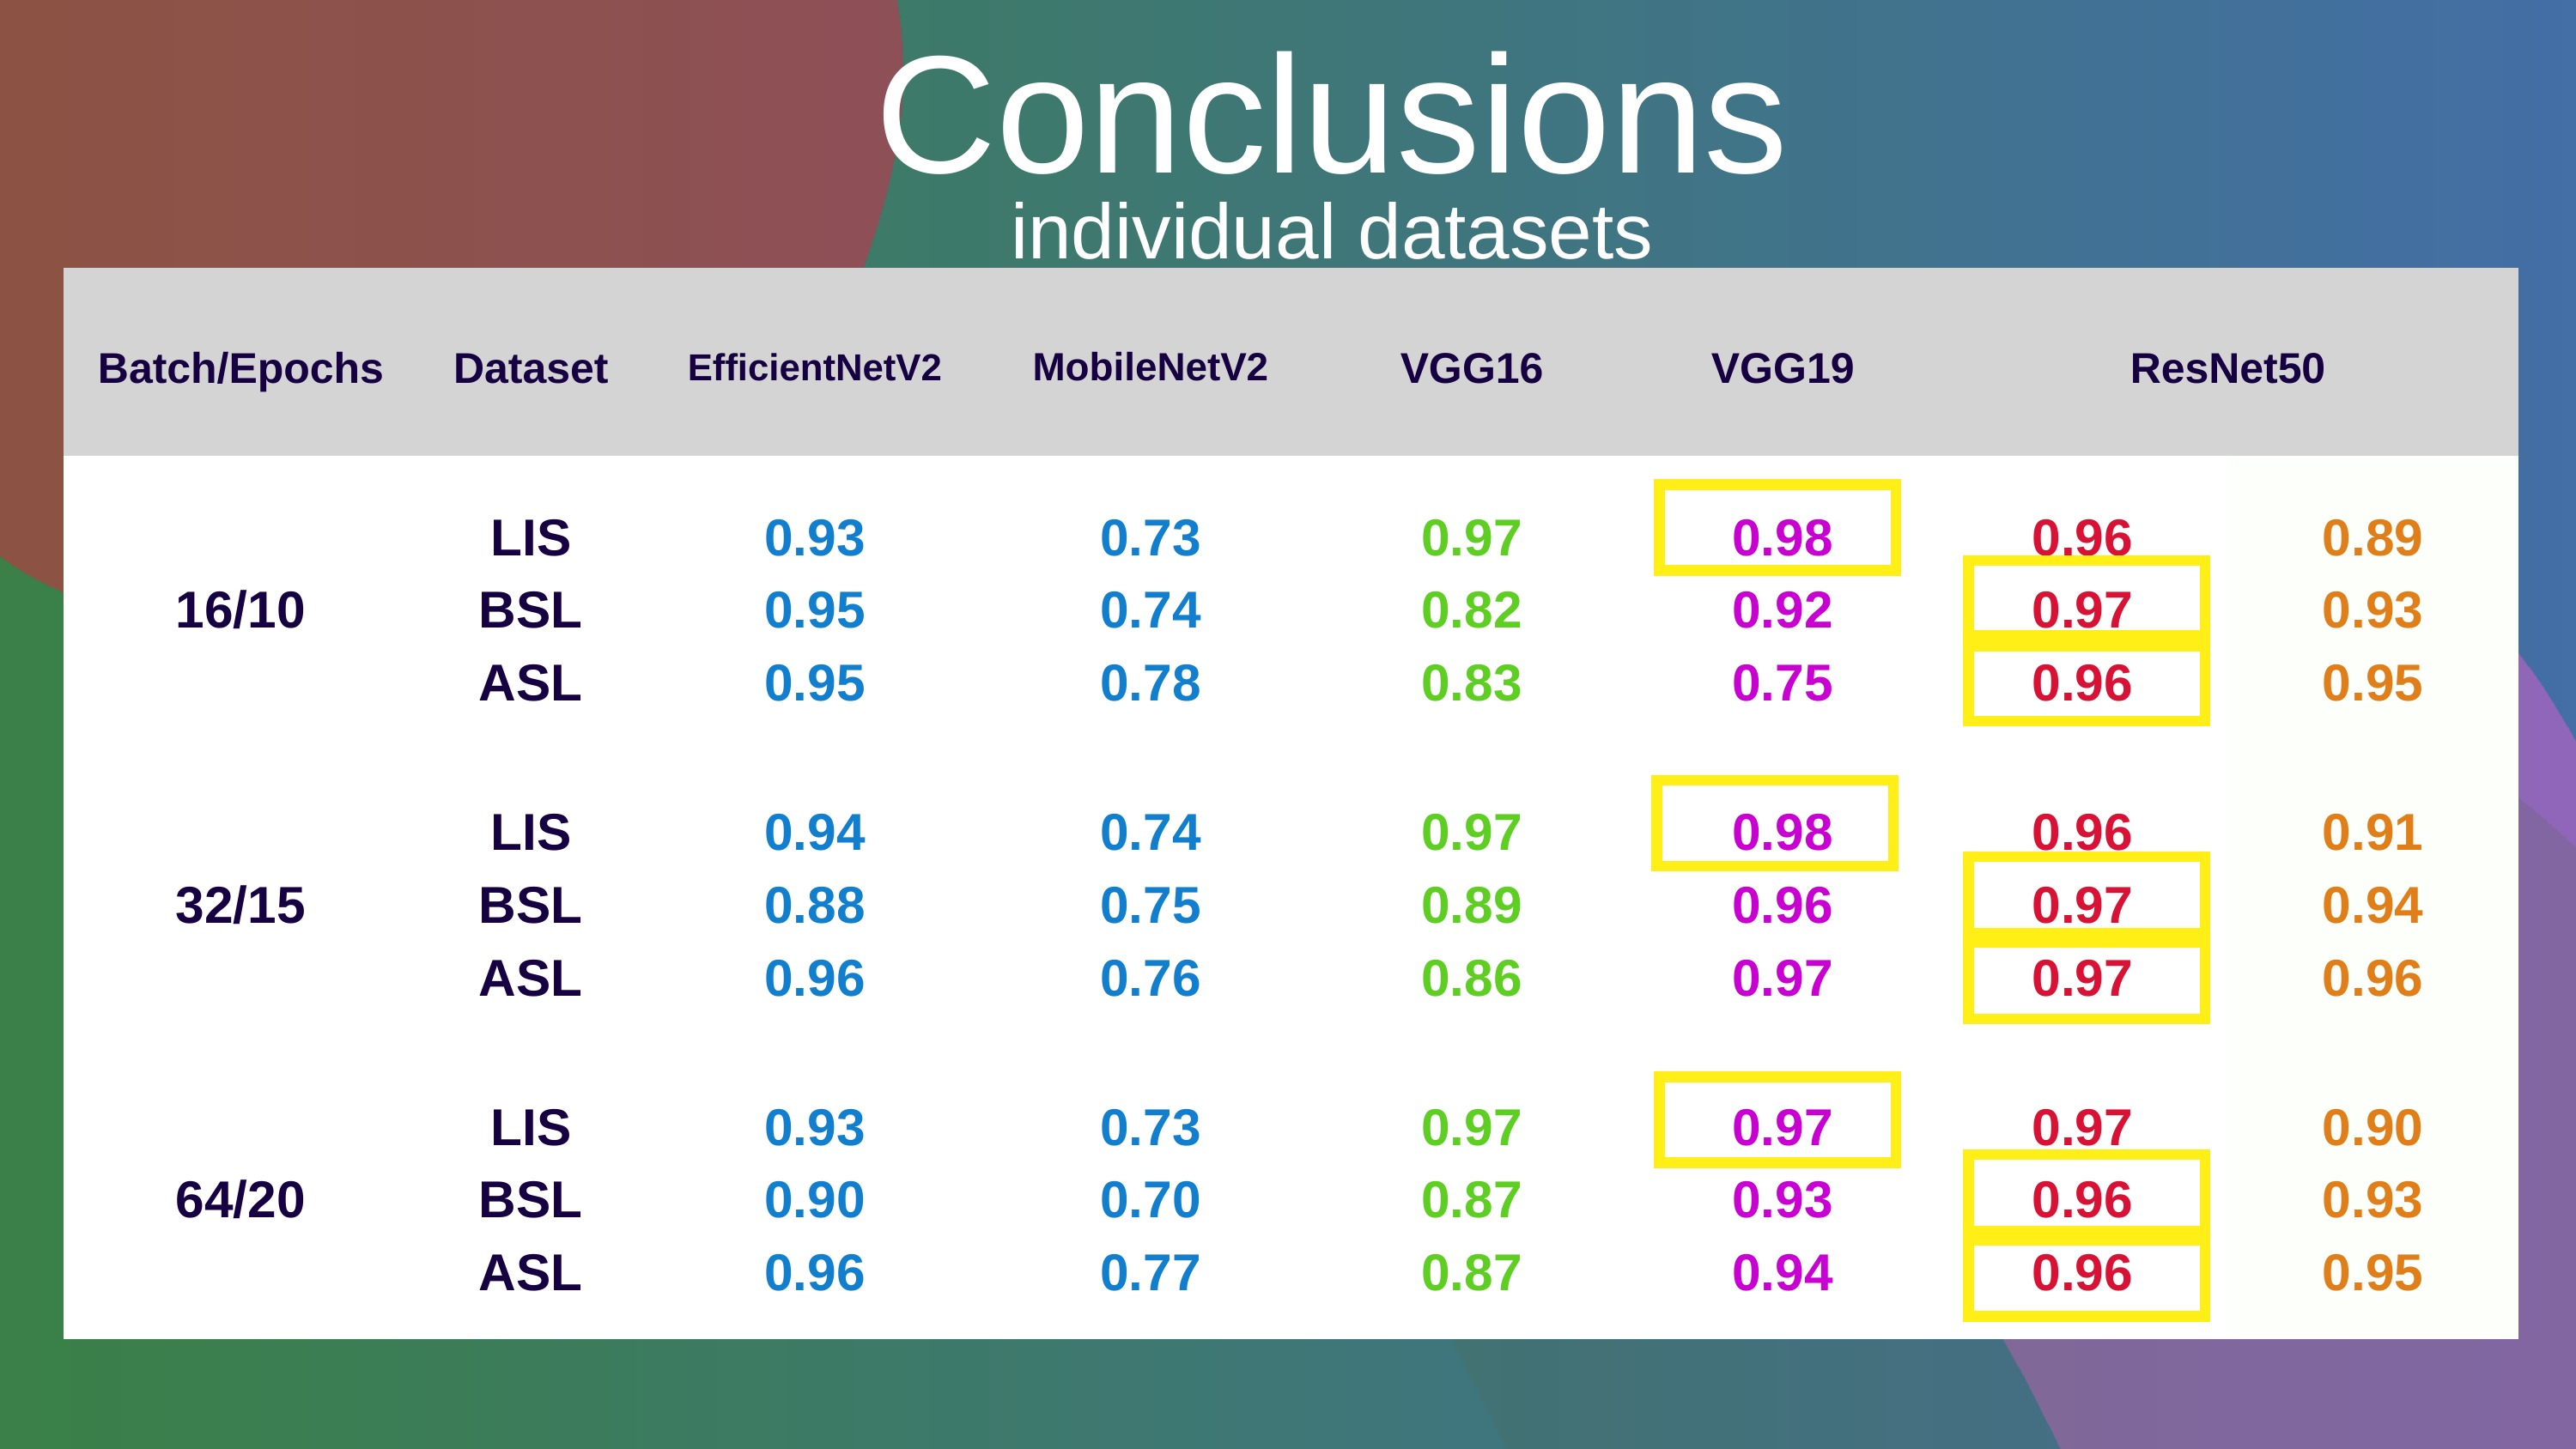

Conclusions
individual datasets
| Batch/Epochs | Dataset | EfficientNetV2 | MobileNetV2 | VGG16 | VGG19 | ResNet50 | ResNet50 |
| --- | --- | --- | --- | --- | --- | --- | --- |
| 16/10 | LIS BSL ASL | 0.93 0.95 0.95 | 0.73 0.74 0.78 | 0.97 0.82 0.83 | 0.98 0.92 0.75 | 0.96 0.97 0.96 | 0.89 0.93 0.95 |
| 32/15 | LIS BSL ASL | 0.94 0.88 0.96 | 0.74 0.75 0.76 | 0.97 0.89 0.86 | 0.98 0.96 0.97 | 0.96 0.97 0.97 | 0.91 0.94 0.96 |
| 64/20 | LIS BSL ASL | 0.93 0.90 0.96 | 0.73 0.70 0.77 | 0.97 0.87 0.87 | 0.97 0.93 0.94 | 0.97 0.96 0.96 | 0.90 0.93 0.95 |

— Aggiungi la fonte o l'autore